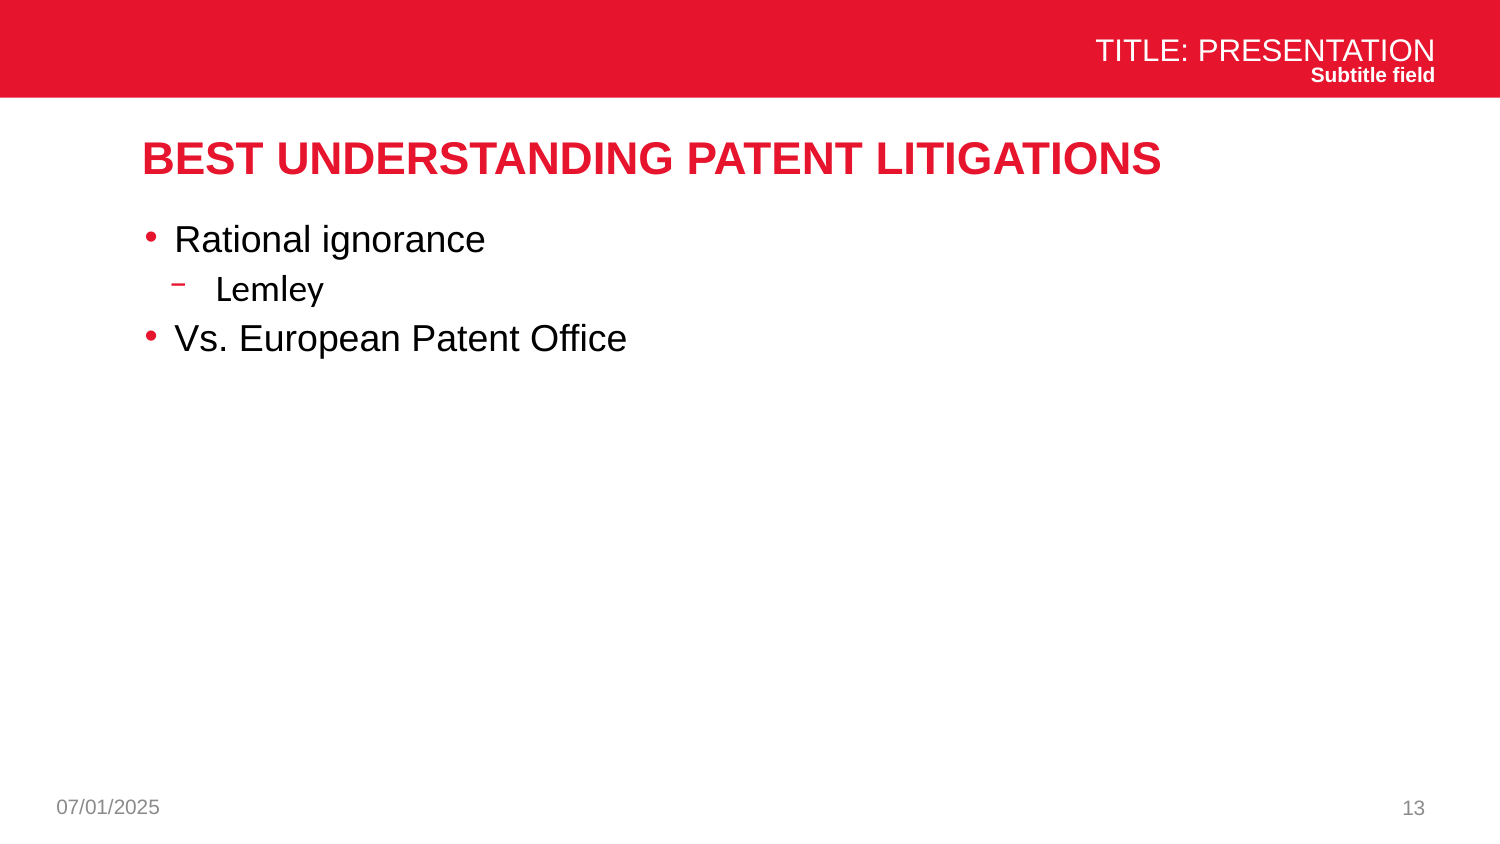

Title: Presentation
Subtitle field
# Best Understanding patent litigations
Rational ignorance
Lemley
Vs. European Patent Office

07/01/2025
13